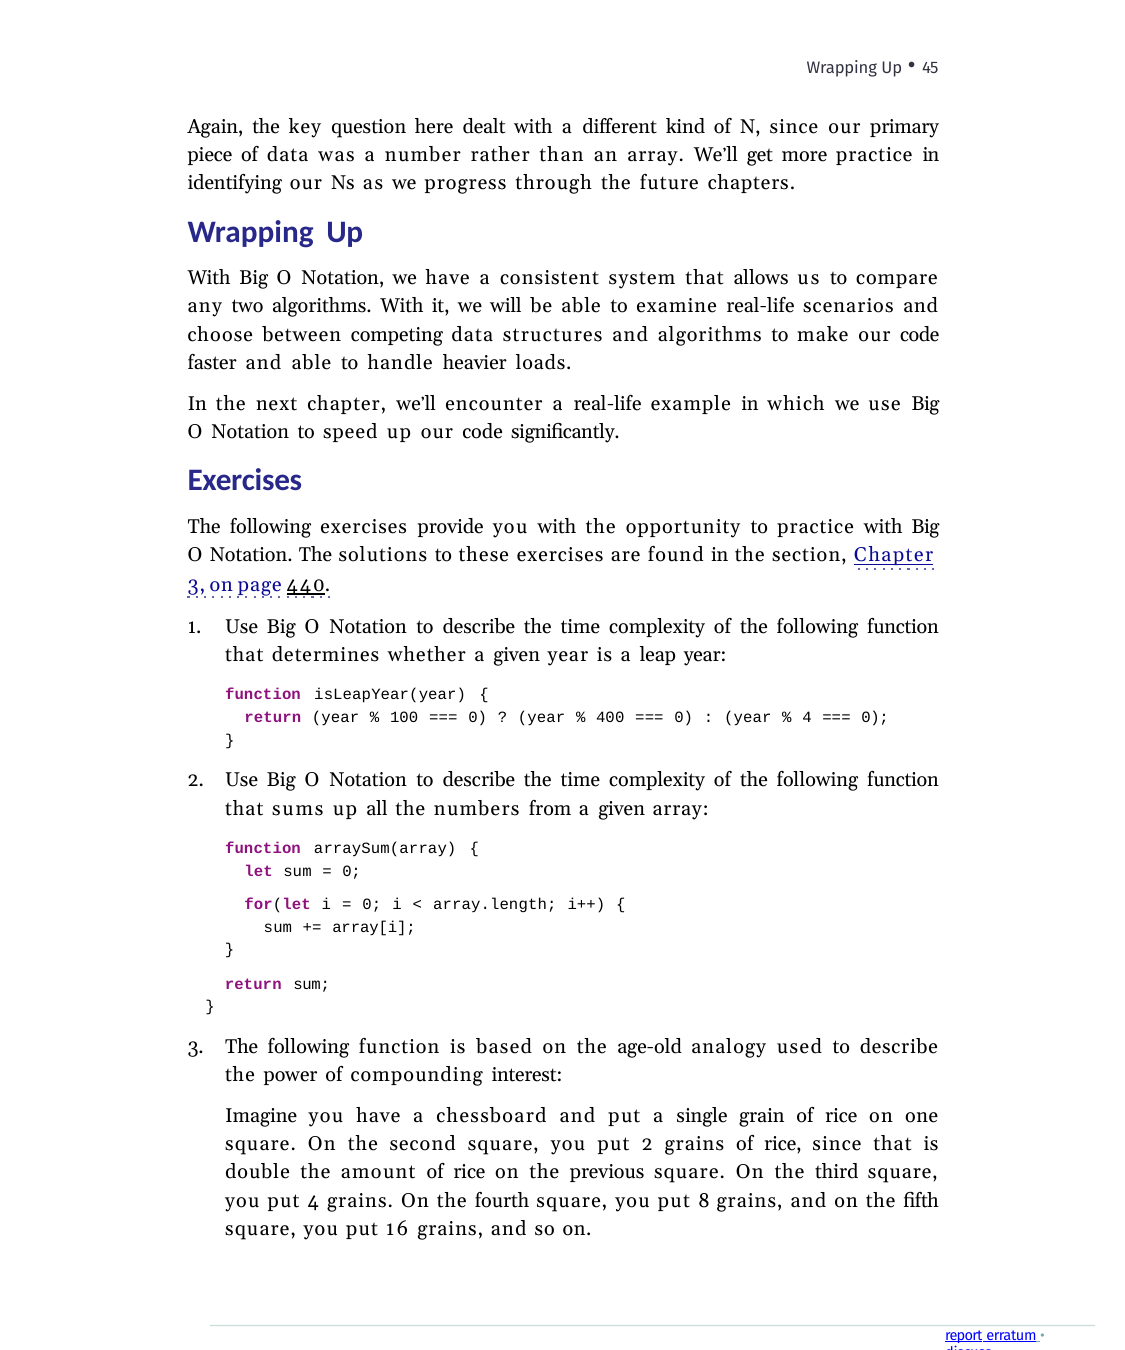

Wrapping Up • 45

Again, the key question here dealt with a different kind of N, since our primary piece of data was a number rather than an array. We’ll get more practice in identifying our Ns as we progress through the future chapters.
Wrapping Up
With Big O Notation, we have a consistent system that allows us to compare any two algorithms. With it, we will be able to examine real-life scenarios and choose between competing data structures and algorithms to make our code faster and able to handle heavier loads.
In the next chapter, we’ll encounter a real-life example in which we use Big O Notation to speed up our code significantly.
Exercises
The following exercises provide you with the opportunity to practice with Big O Notation. The solutions to these exercises are found in the section, Chapter 3, on page 440.
Use Big O Notation to describe the time complexity of the following function that determines whether a given year is a leap year:
function isLeapYear(year) {
return (year % 100 === 0) ? (year % 400 === 0) : (year % 4 === 0);
}
Use Big O Notation to describe the time complexity of the following function that sums up all the numbers from a given array:
function arraySum(array) {
let sum = 0;
for(let i = 0; i < array.length; i++) { sum += array[i];
}
return sum;
}
The following function is based on the age-old analogy used to describe the power of compounding interest:
Imagine you have a chessboard and put a single grain of rice on one square. On the second square, you put 2 grains of rice, since that is double the amount of rice on the previous square. On the third square, you put 4 grains. On the fourth square, you put 8 grains, and on the fifth square, you put 16 grains, and so on.

report erratum • discuss